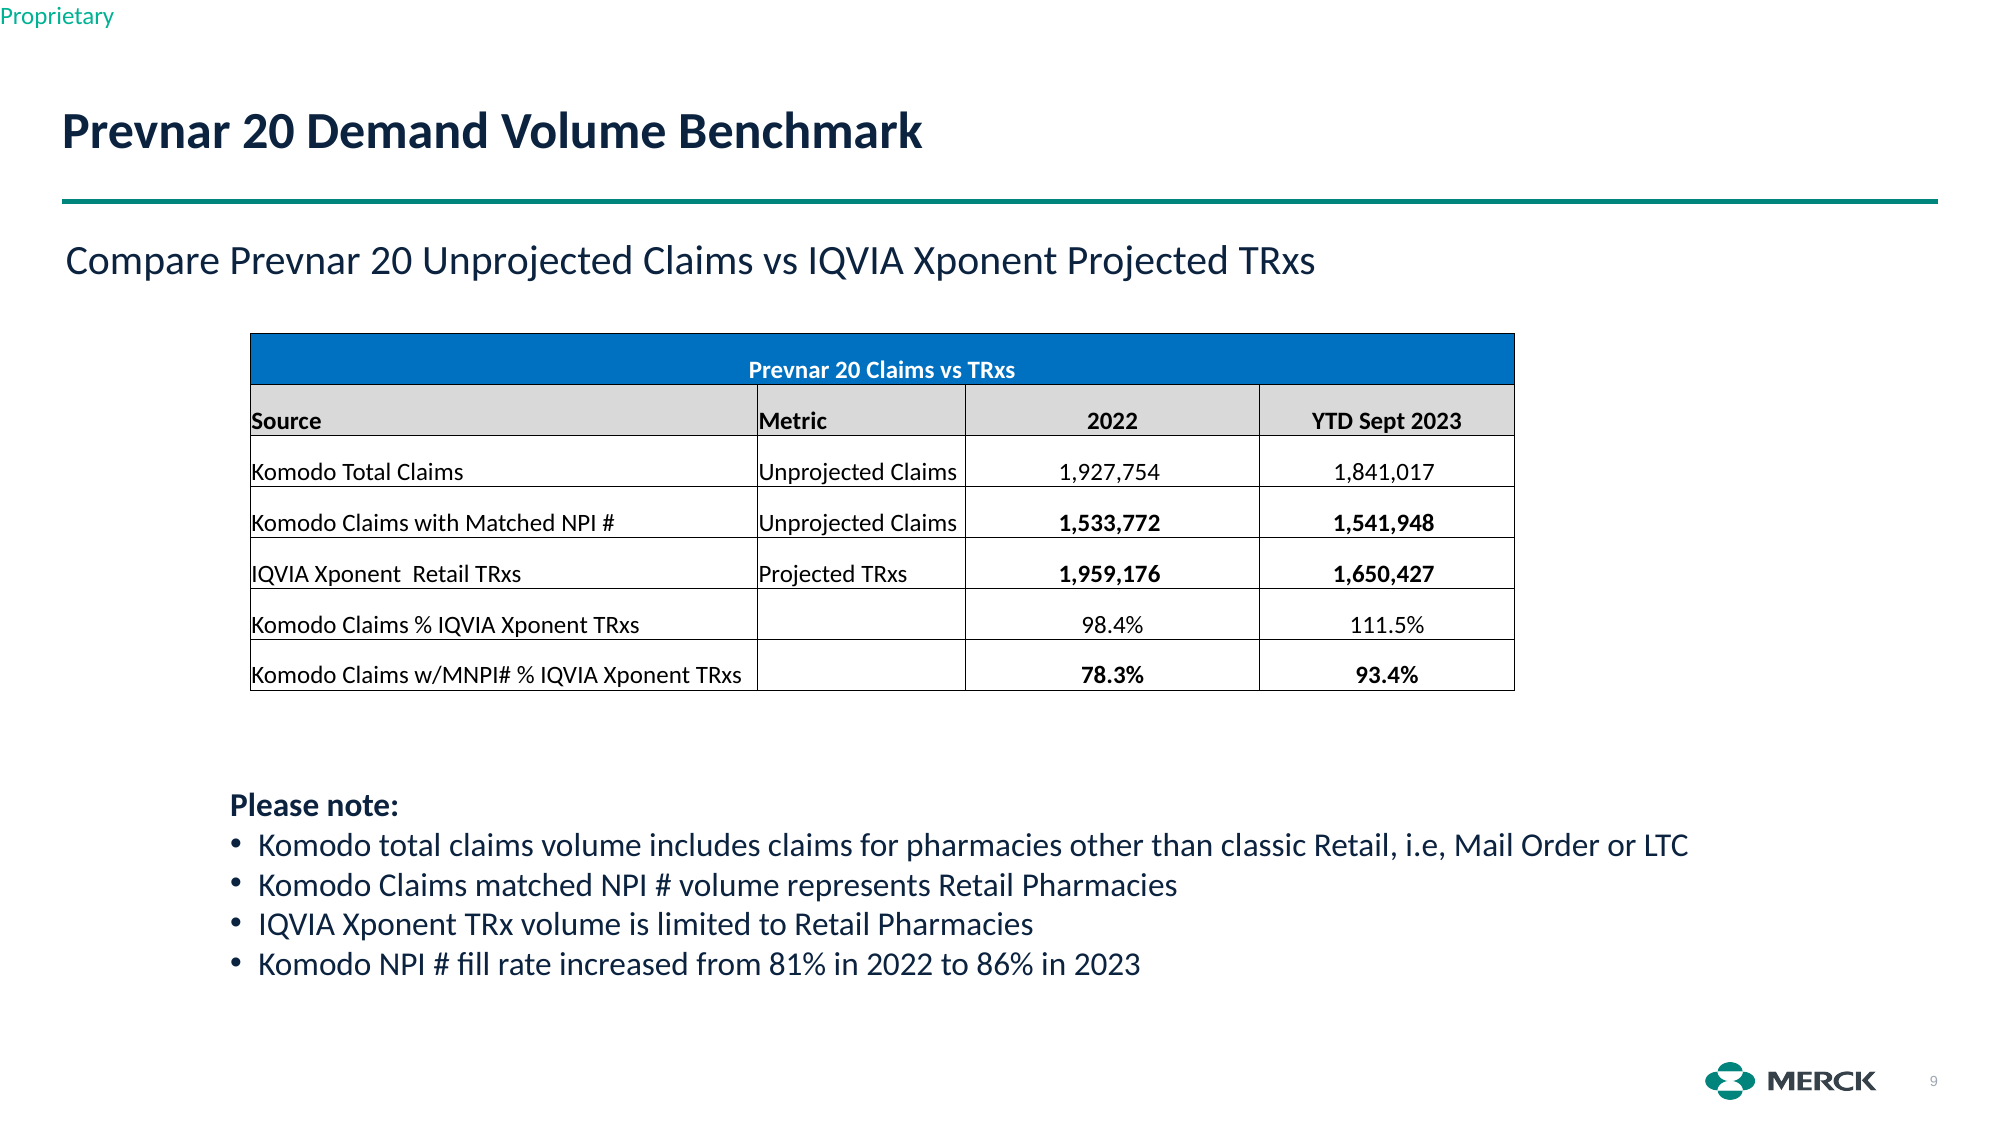

# Prevnar 20 Demand Volume Benchmark
Compare Prevnar 20 Unprojected Claims vs IQVIA Xponent Projected TRxs
| Prevnar 20 Claims vs TRxs |  |  |  |
| --- | --- | --- | --- |
| Source | Metric | 2022 | YTD Sept 2023 |
| Komodo Total Claims | Unprojected Claims | 1,927,754 | 1,841,017 |
| Komodo Claims with Matched NPI # | Unprojected Claims | 1,533,772 | 1,541,948 |
| IQVIA Xponent Retail TRxs | Projected TRxs | 1,959,176 | 1,650,427 |
| Komodo Claims % IQVIA Xponent TRxs |  | 98.4% | 111.5% |
| Komodo Claims w/MNPI# % IQVIA Xponent TRxs |  | 78.3% | 93.4% |
Please note:
Komodo total claims volume includes claims for pharmacies other than classic Retail, i.e, Mail Order or LTC
Komodo Claims matched NPI # volume represents Retail Pharmacies
IQVIA Xponent TRx volume is limited to Retail Pharmacies
Komodo NPI # fill rate increased from 81% in 2022 to 86% in 2023

9